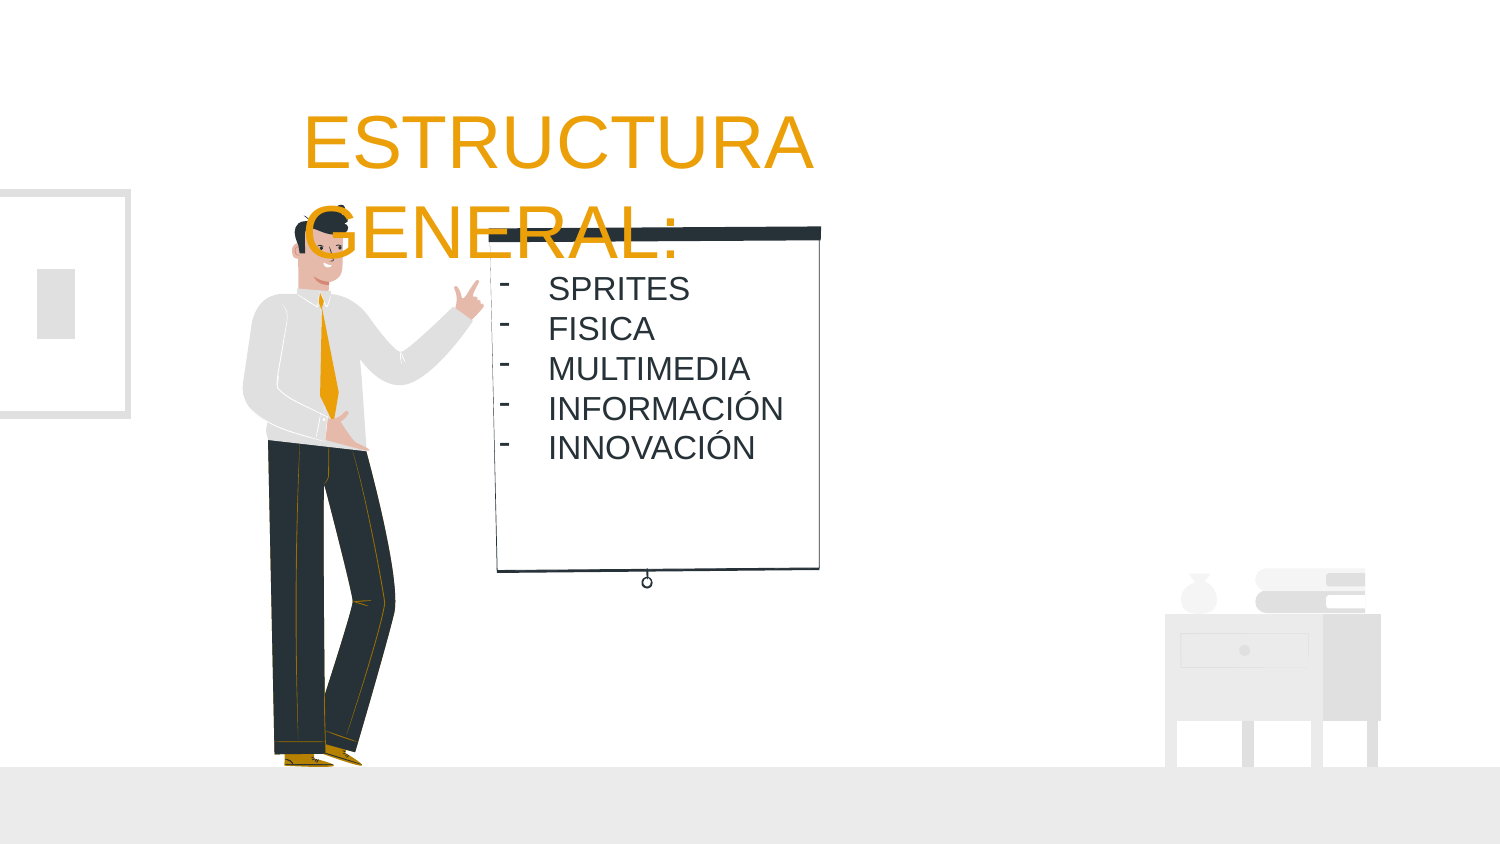

# ESTRUCTURA GENERAL:

SPRITES
FISICA
MULTIMEDIA
INFORMACIÓN
INNOVACIÓN